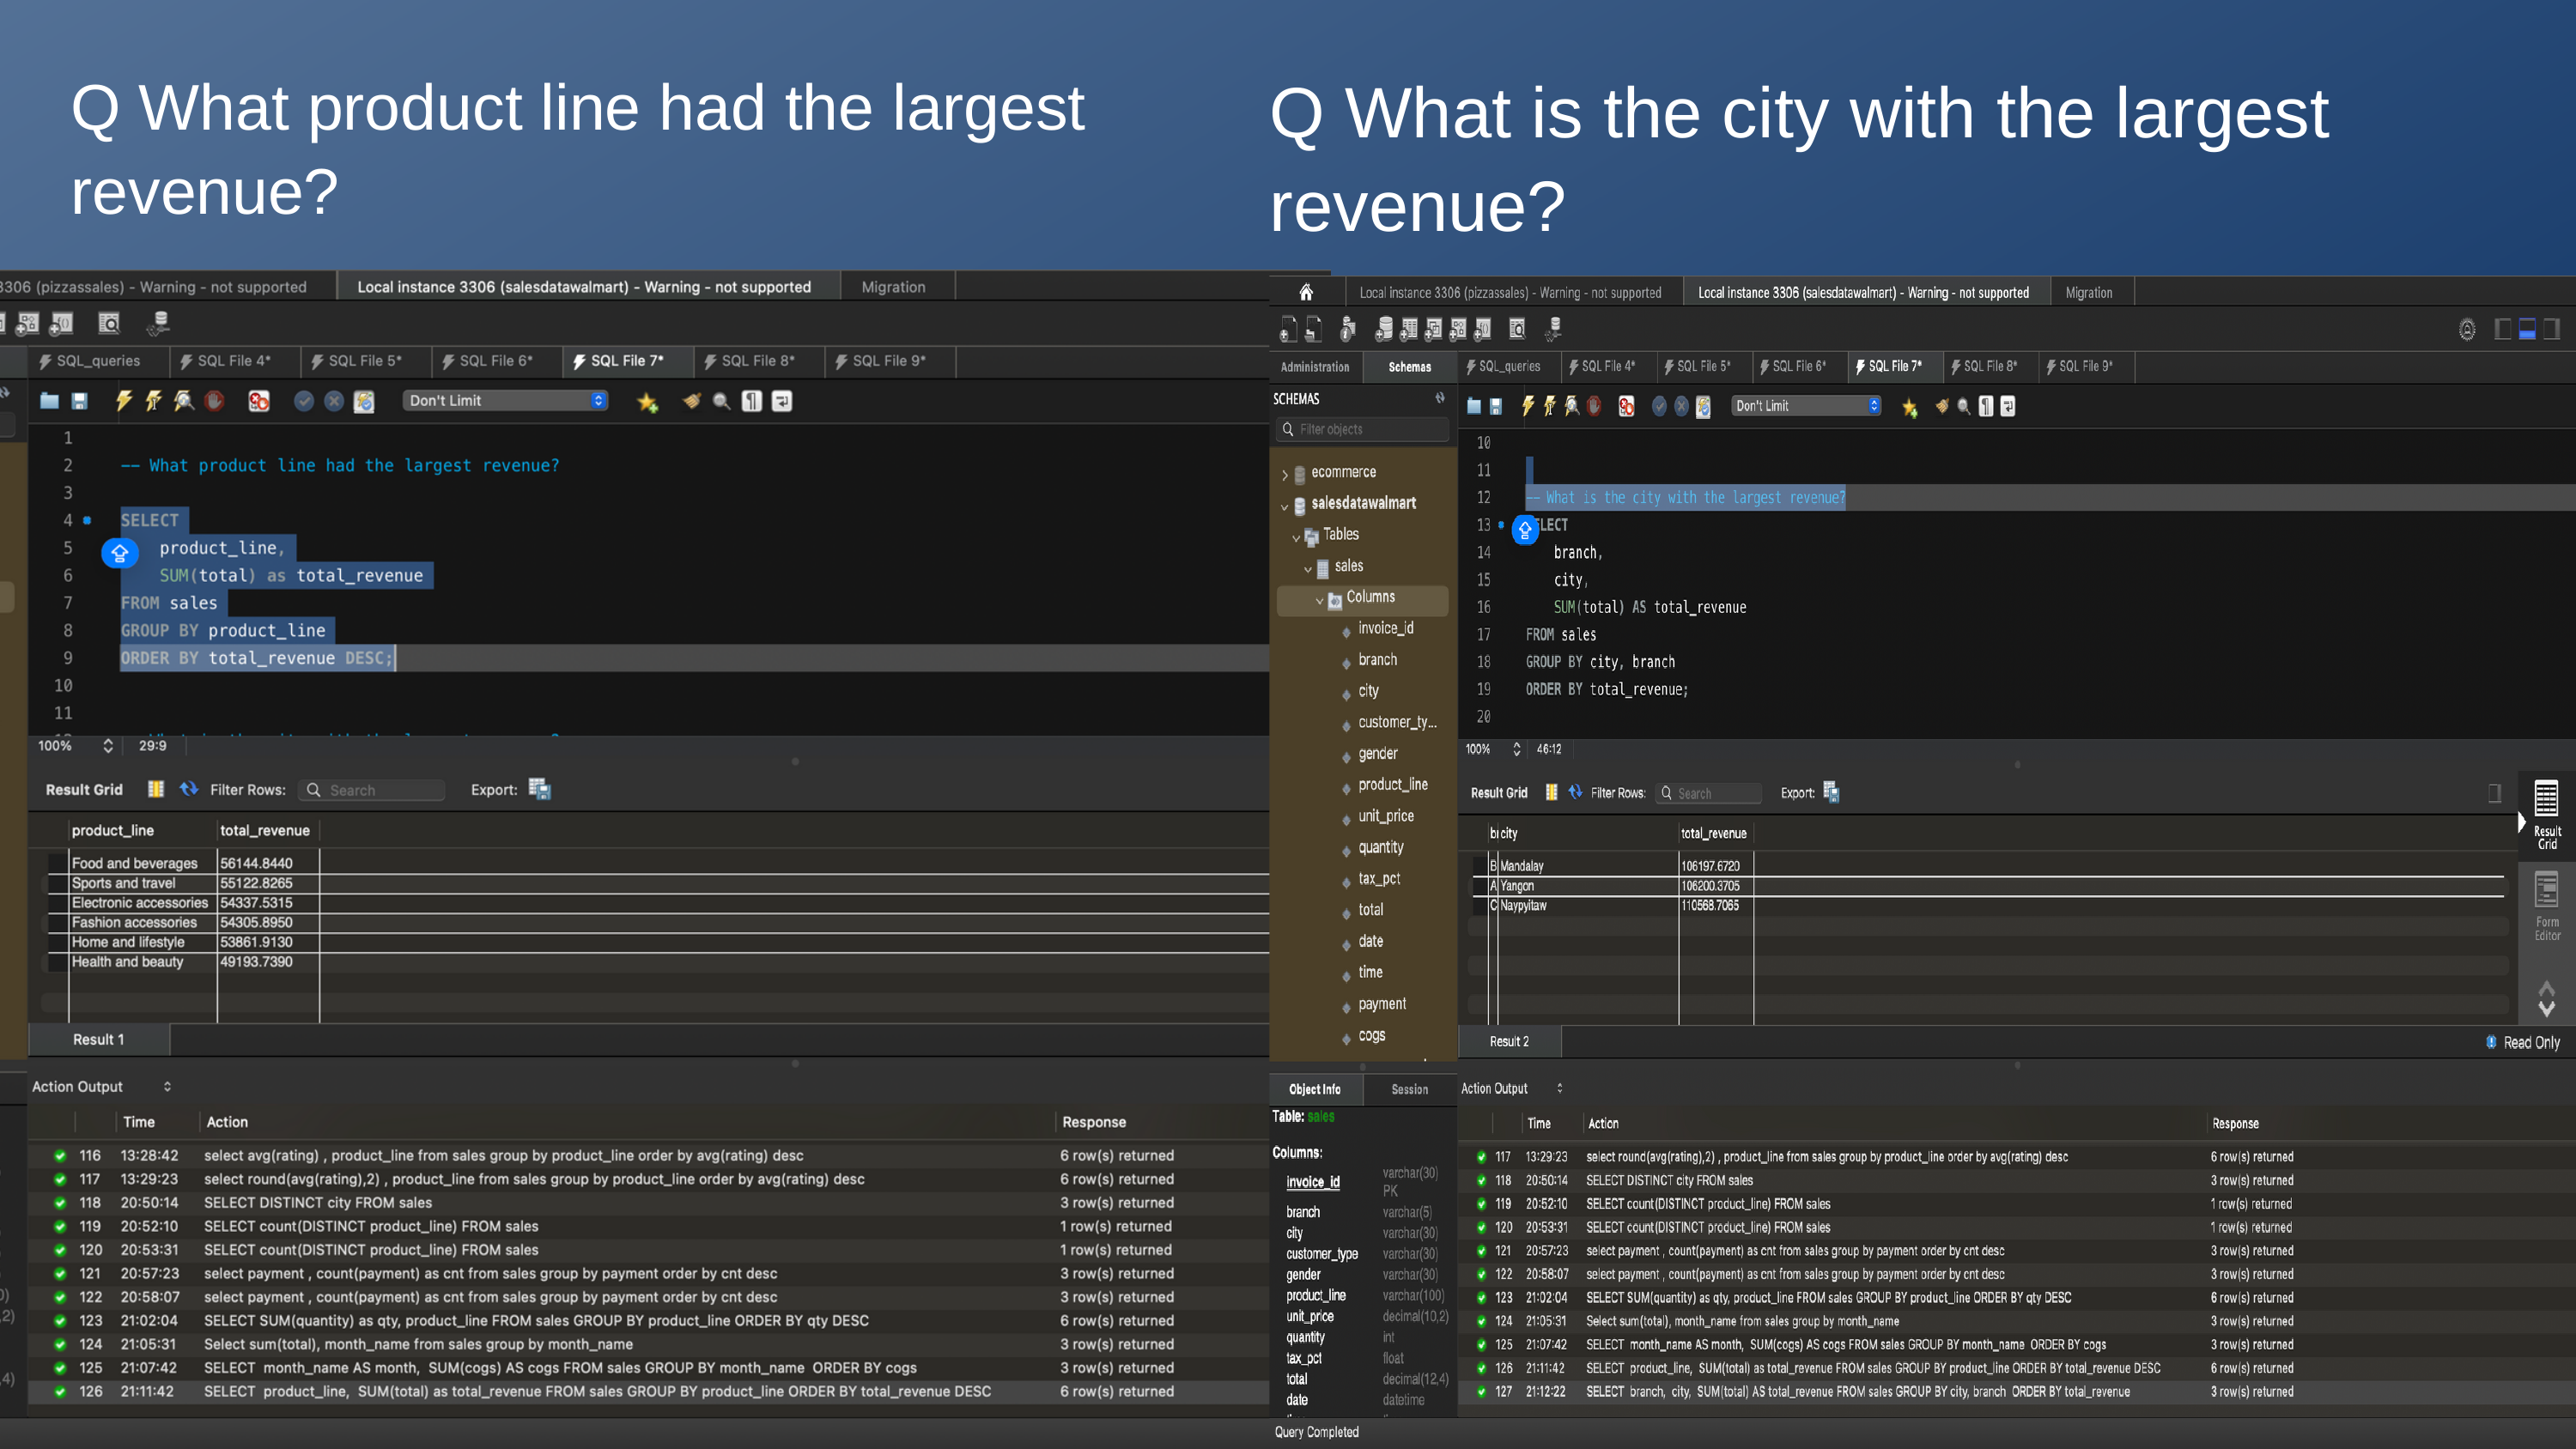

Q What is the city with the largest revenue?
Q What product line had the largest revenue?